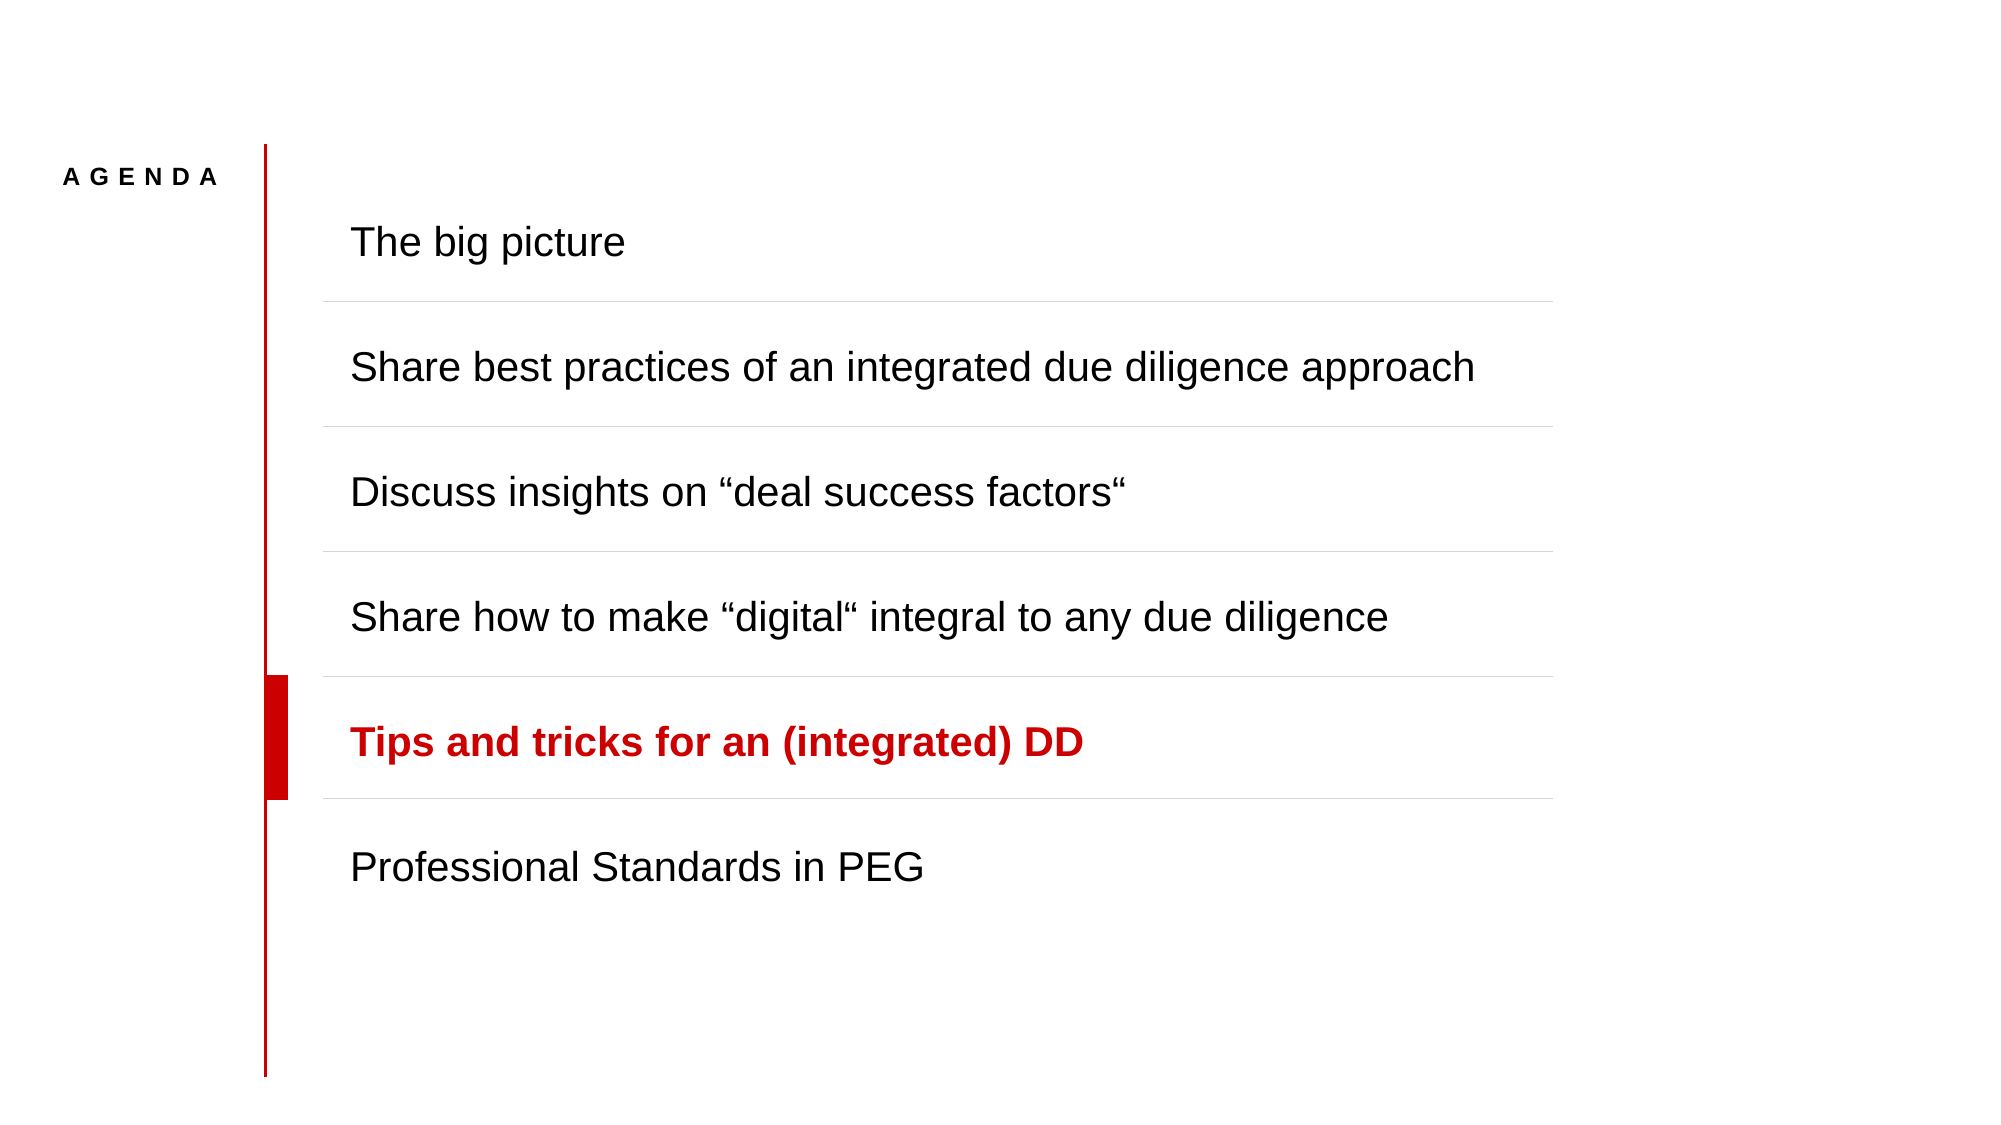

overall_1_131804444577681266 columns_1_131804444577681266

Agenda
The big picture
Share best practices of an integrated due diligence approach
Discuss insights on “deal success factors“
Share how to make “digital“ integral to any due diligence
Tips and tricks for an (integrated) DD
Professional Standards in PEG